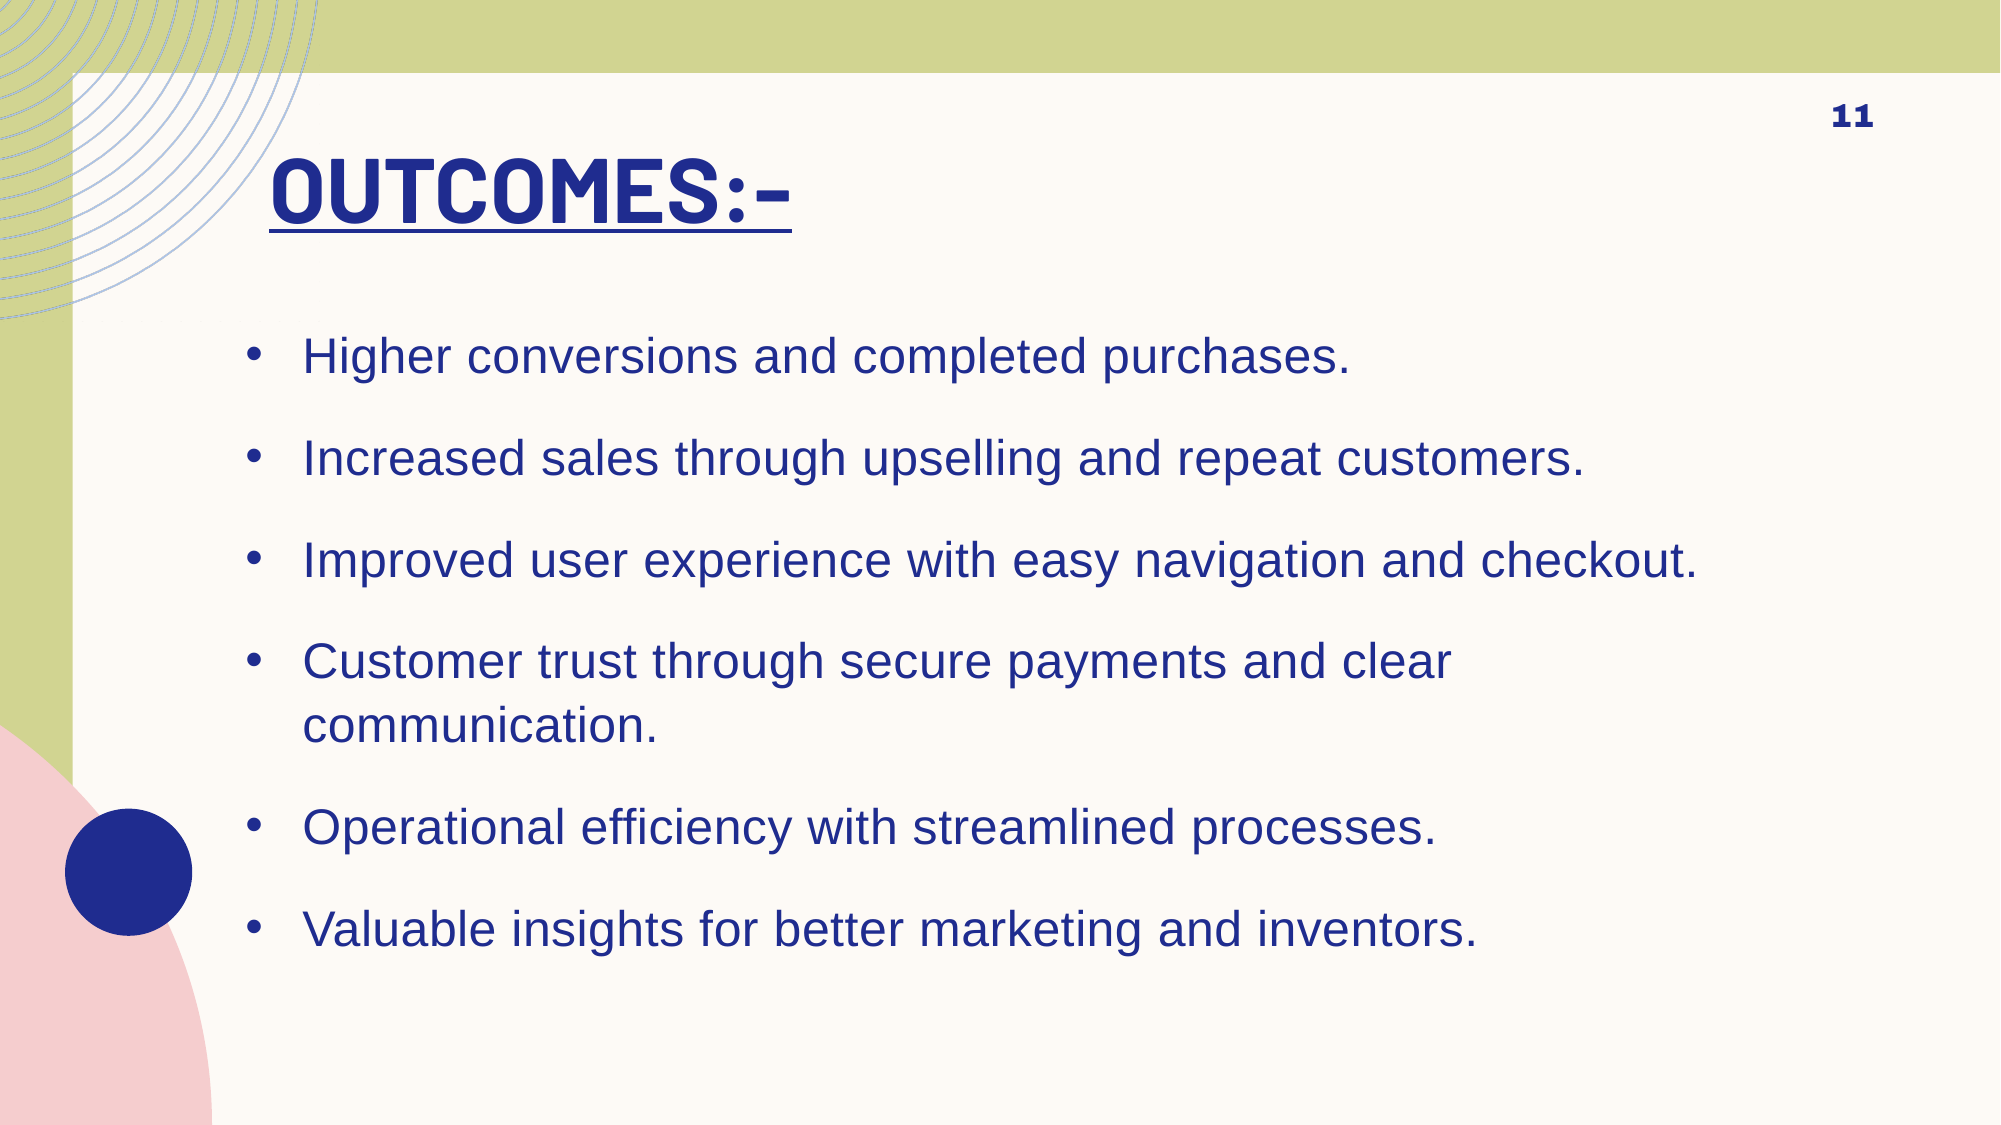

11
# OUTCOMES:-
Higher conversions and completed purchases.
Increased sales through upselling and repeat customers.
Improved user experience with easy navigation and checkout.
Customer trust through secure payments and clear communication.
Operational efficiency with streamlined processes.
Valuable insights for better marketing and inventors.